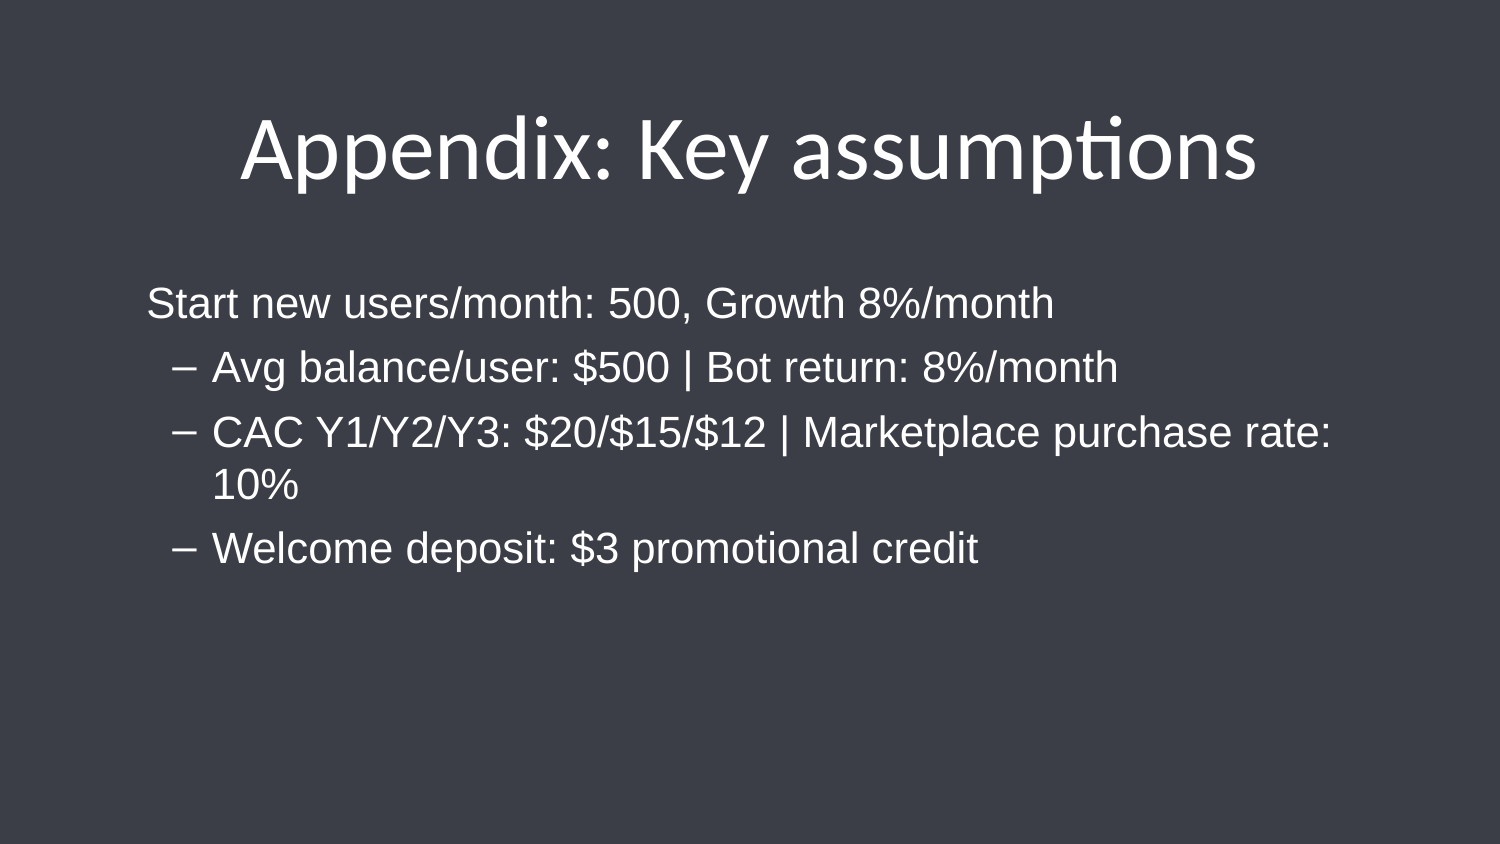

# Appendix: Key assumptions
Start new users/month: 500, Growth 8%/month
Avg balance/user: $500 | Bot return: 8%/month
CAC Y1/Y2/Y3: $20/$15/$12 | Marketplace purchase rate: 10%
Welcome deposit: $3 promotional credit